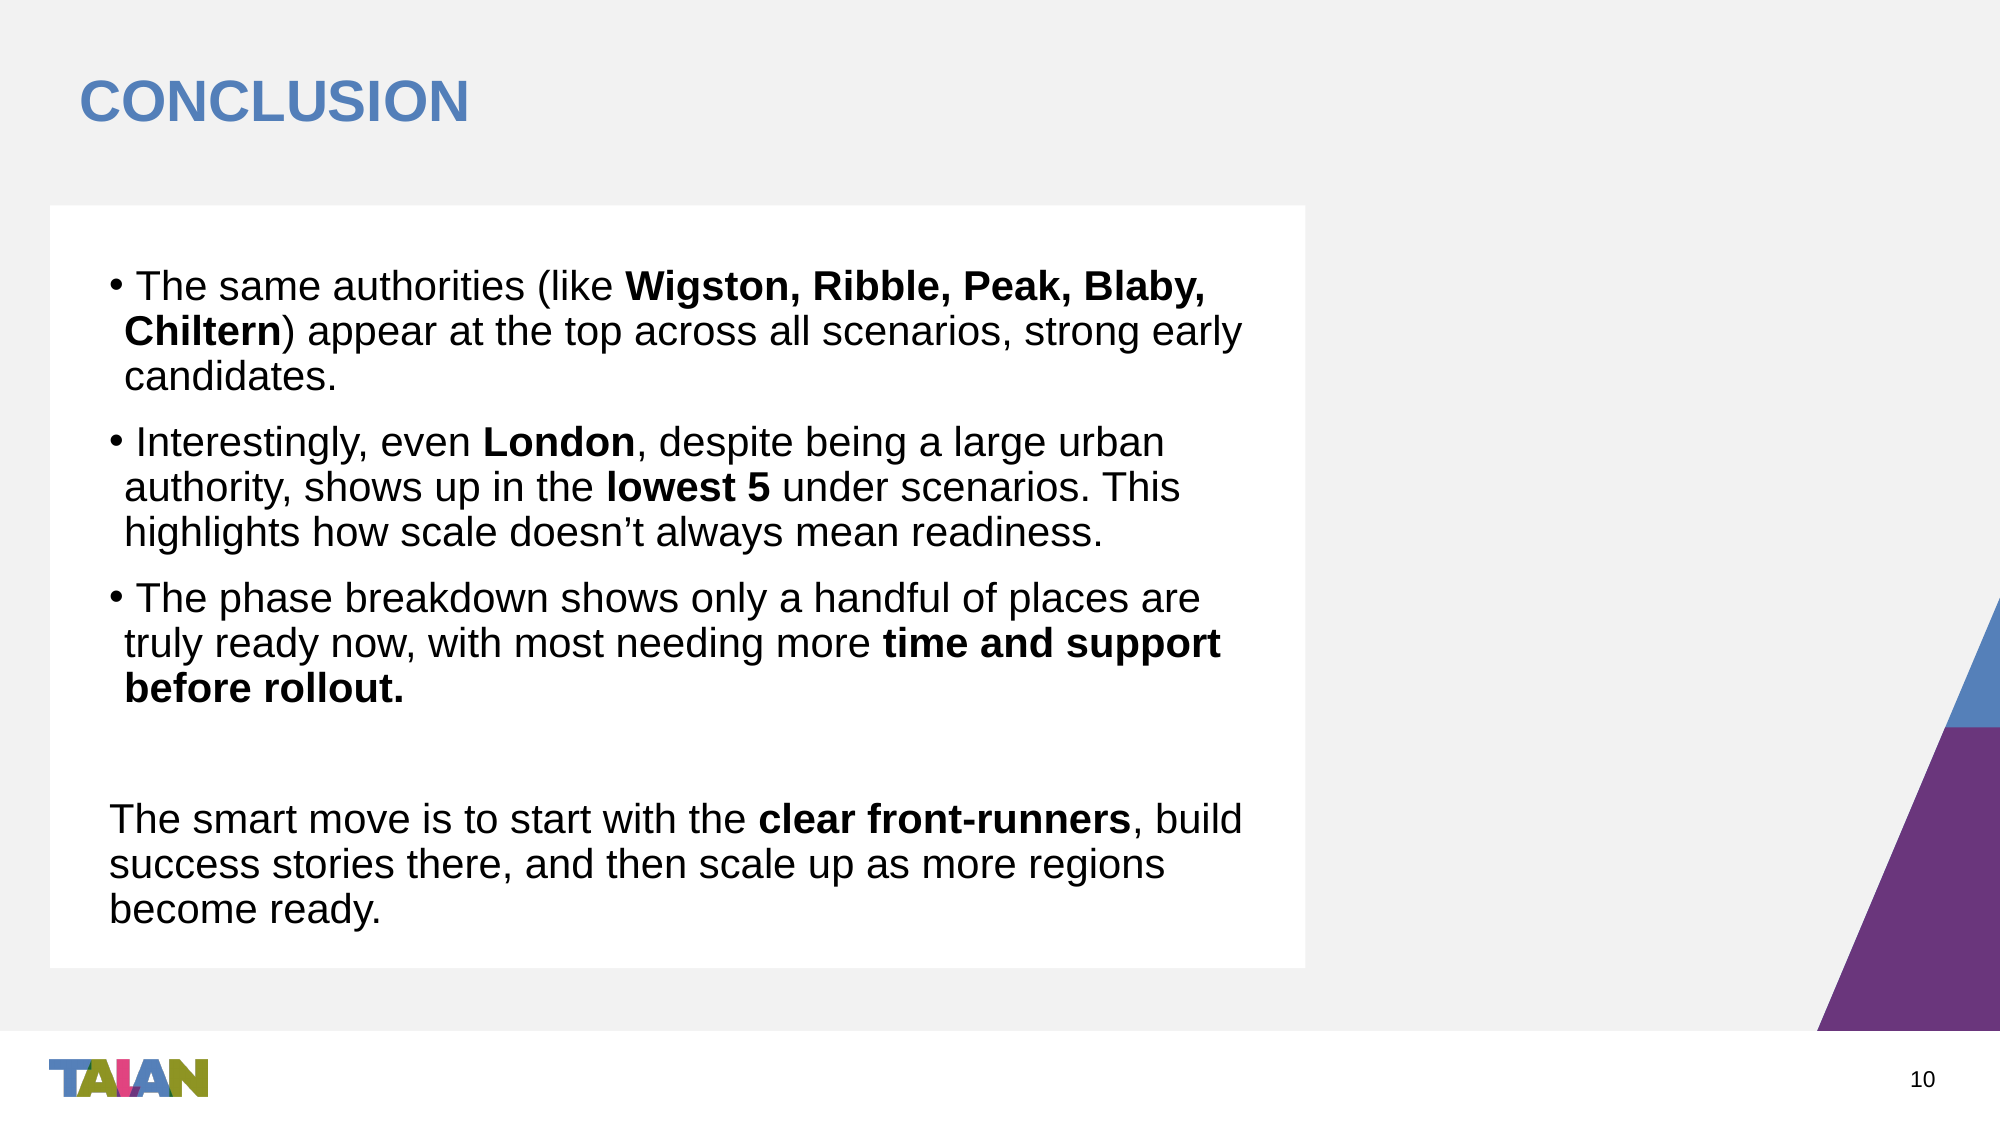

# Conclusion
 The same authorities (like Wigston, Ribble, Peak, Blaby, Chiltern) appear at the top across all scenarios, strong early candidates.
 Interestingly, even London, despite being a large urban authority, shows up in the lowest 5 under scenarios. This highlights how scale doesn’t always mean readiness.
 The phase breakdown shows only a handful of places are truly ready now, with most needing more time and support before rollout.

The smart move is to start with the clear front-runners, build success stories there, and then scale up as more regions become ready.
10